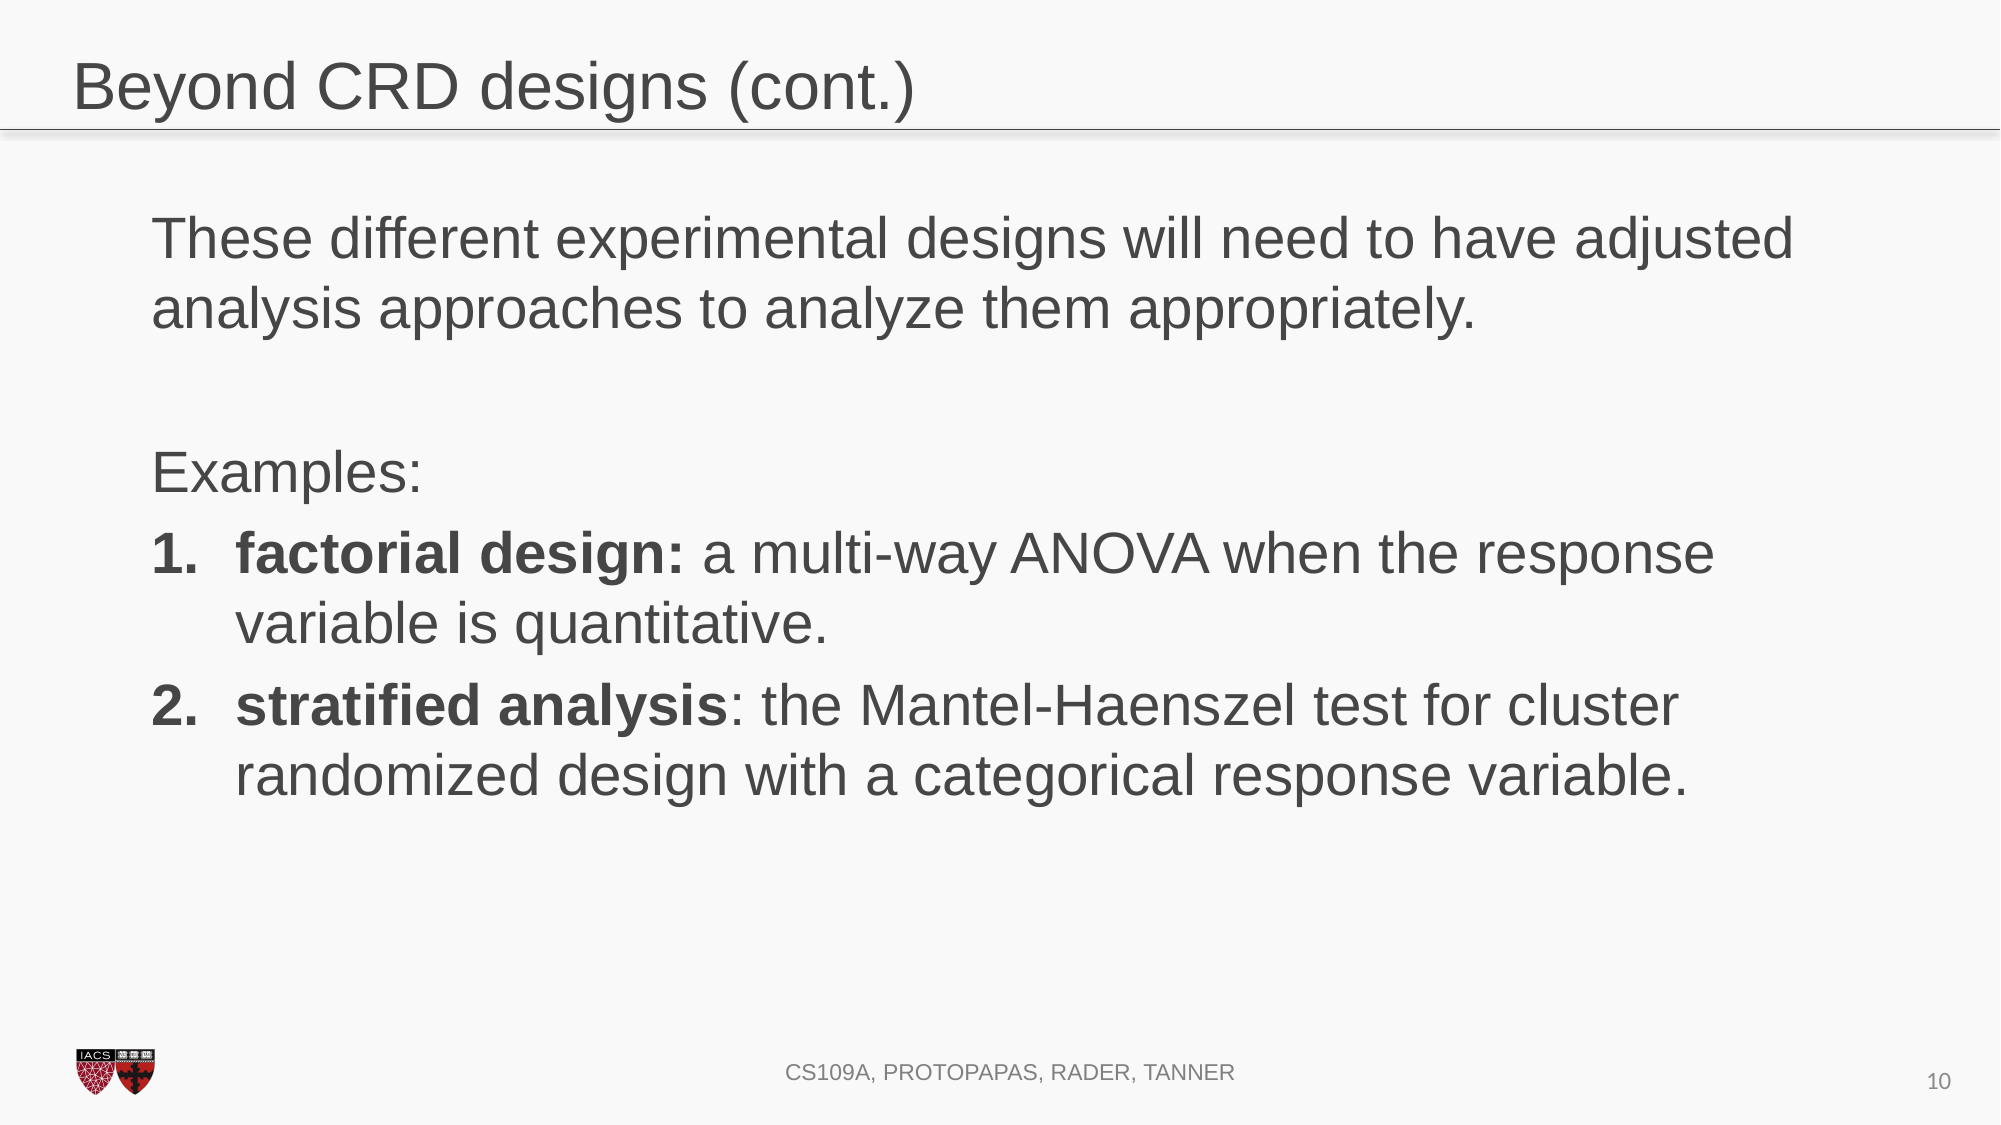

# Beyond CRD designs (cont.)
These different experimental designs will need to have adjusted analysis approaches to analyze them appropriately.

Examples:
factorial design: a multi-way ANOVA when the response variable is quantitative.
stratified analysis: the Mantel-Haenszel test for cluster randomized design with a categorical response variable.
10